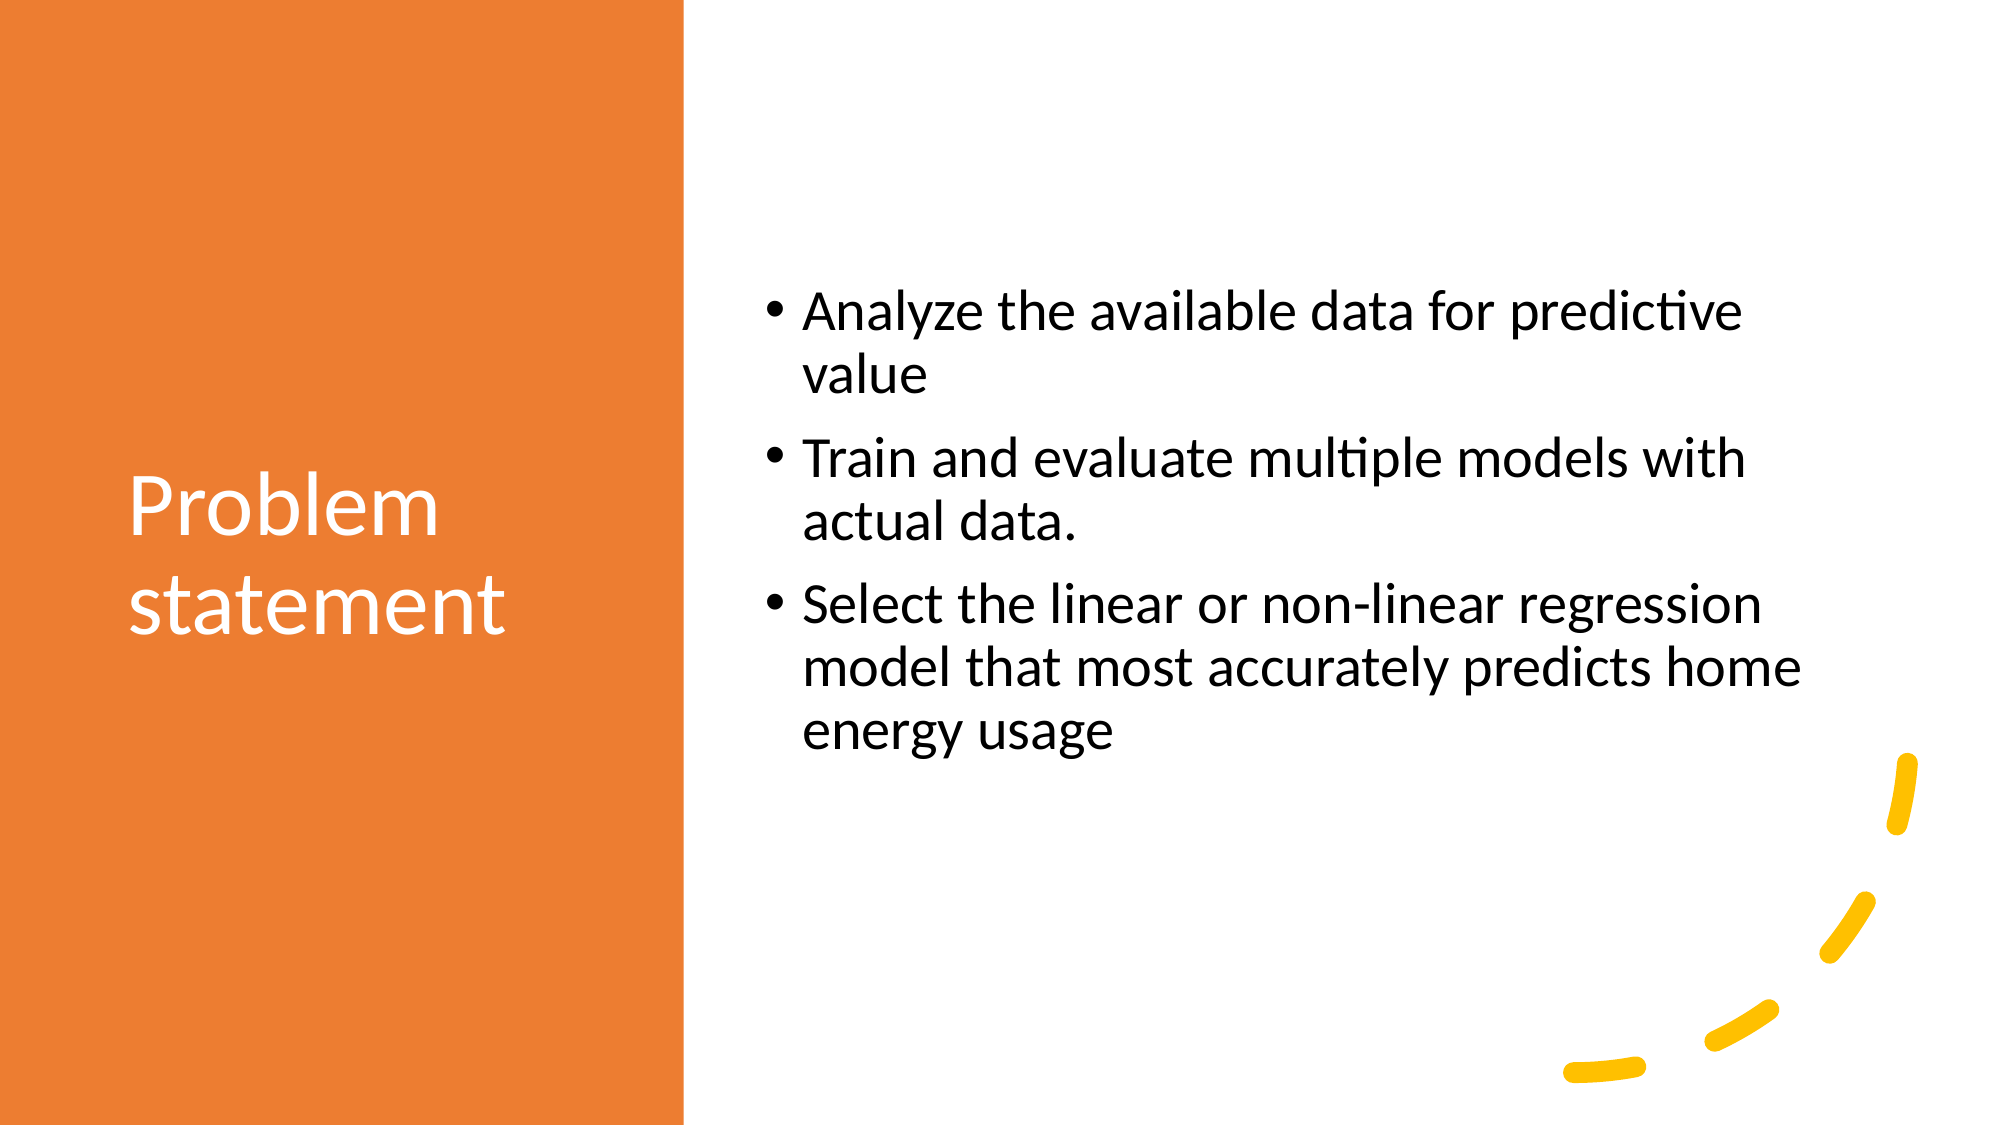

# Problem statement
Analyze the available data for predictive value
Train and evaluate multiple models with actual data.
Select the linear or non-linear regression model that most accurately predicts home energy usage